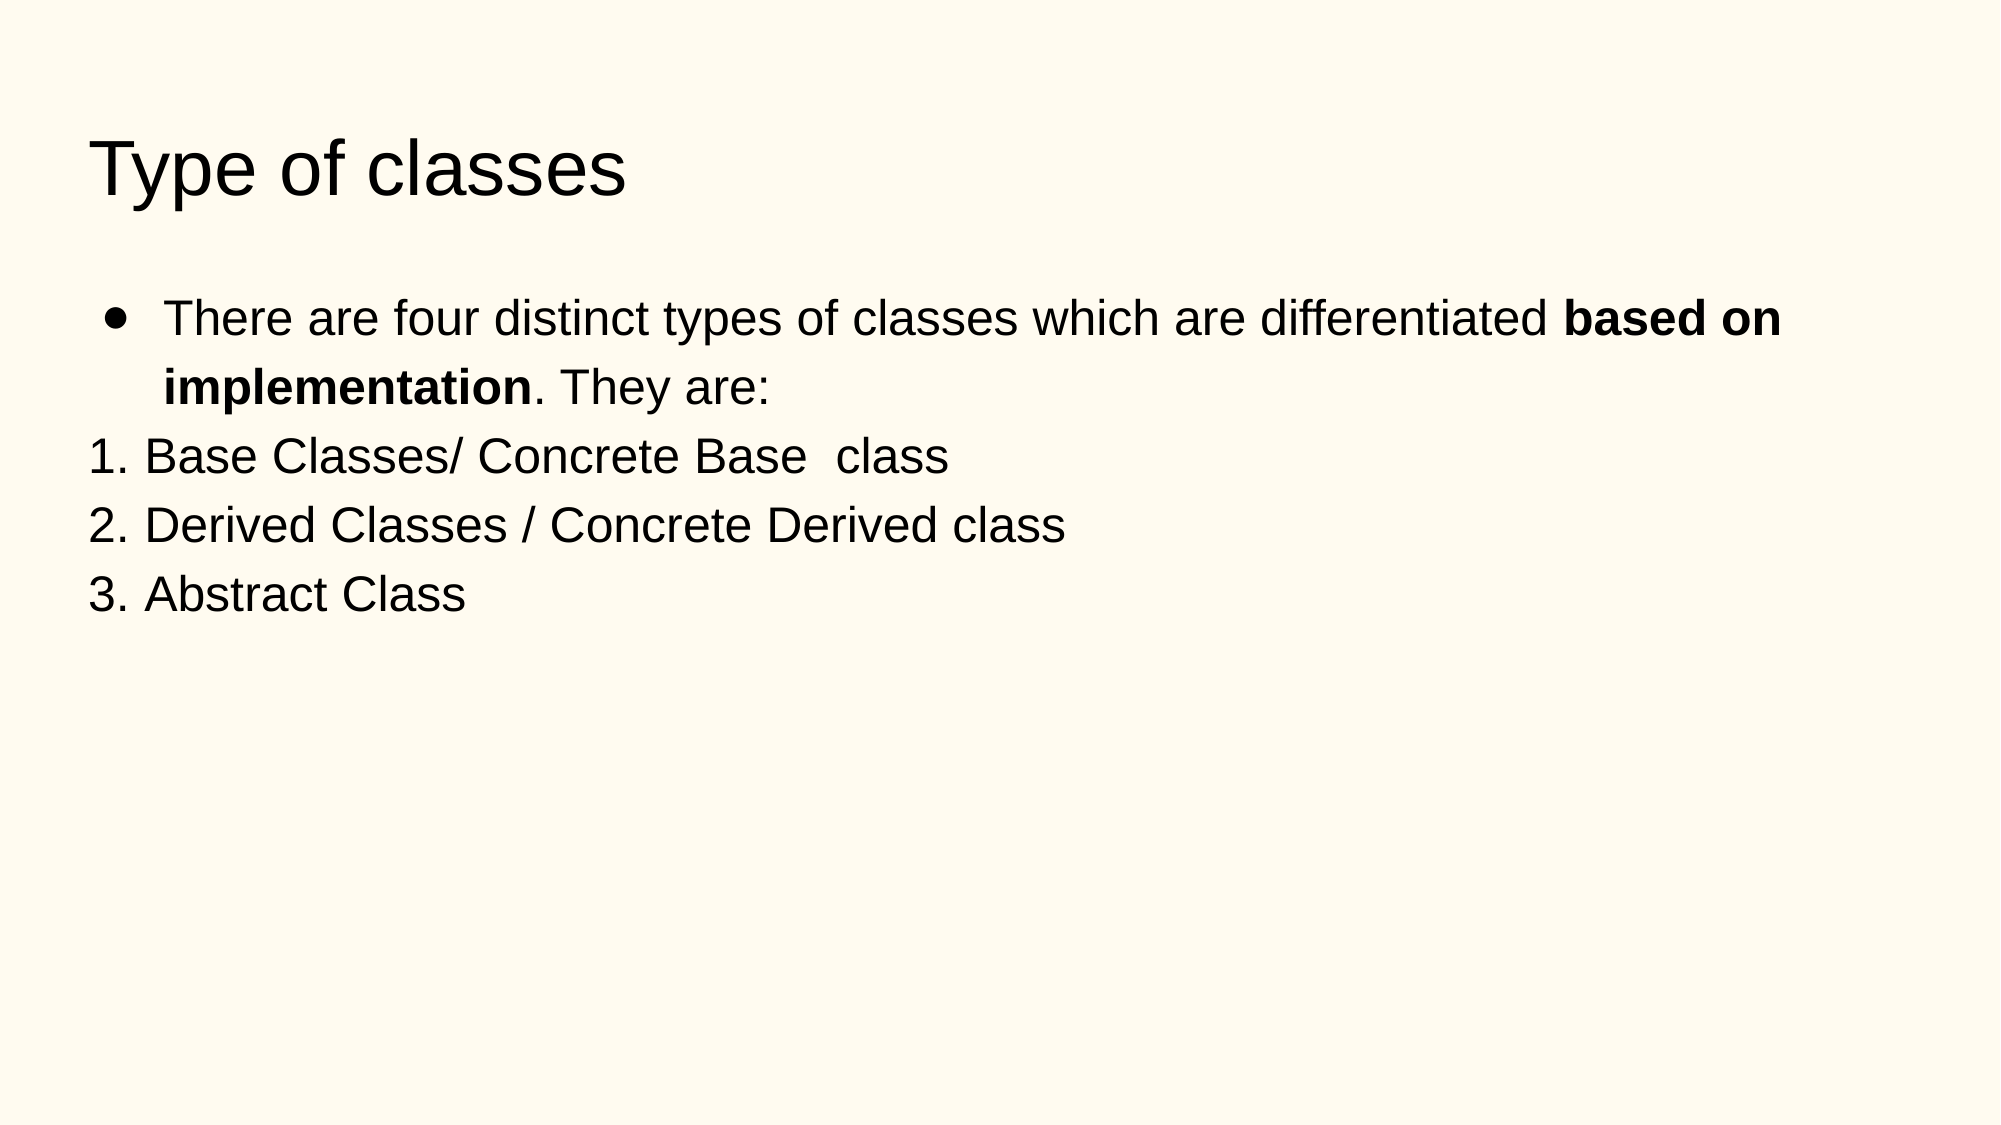

# Type of classes
There are four distinct types of classes which are differentiated based on implementation. They are:
Base Classes/ Concrete Base  class
Derived Classes / Concrete Derived class
Abstract Class